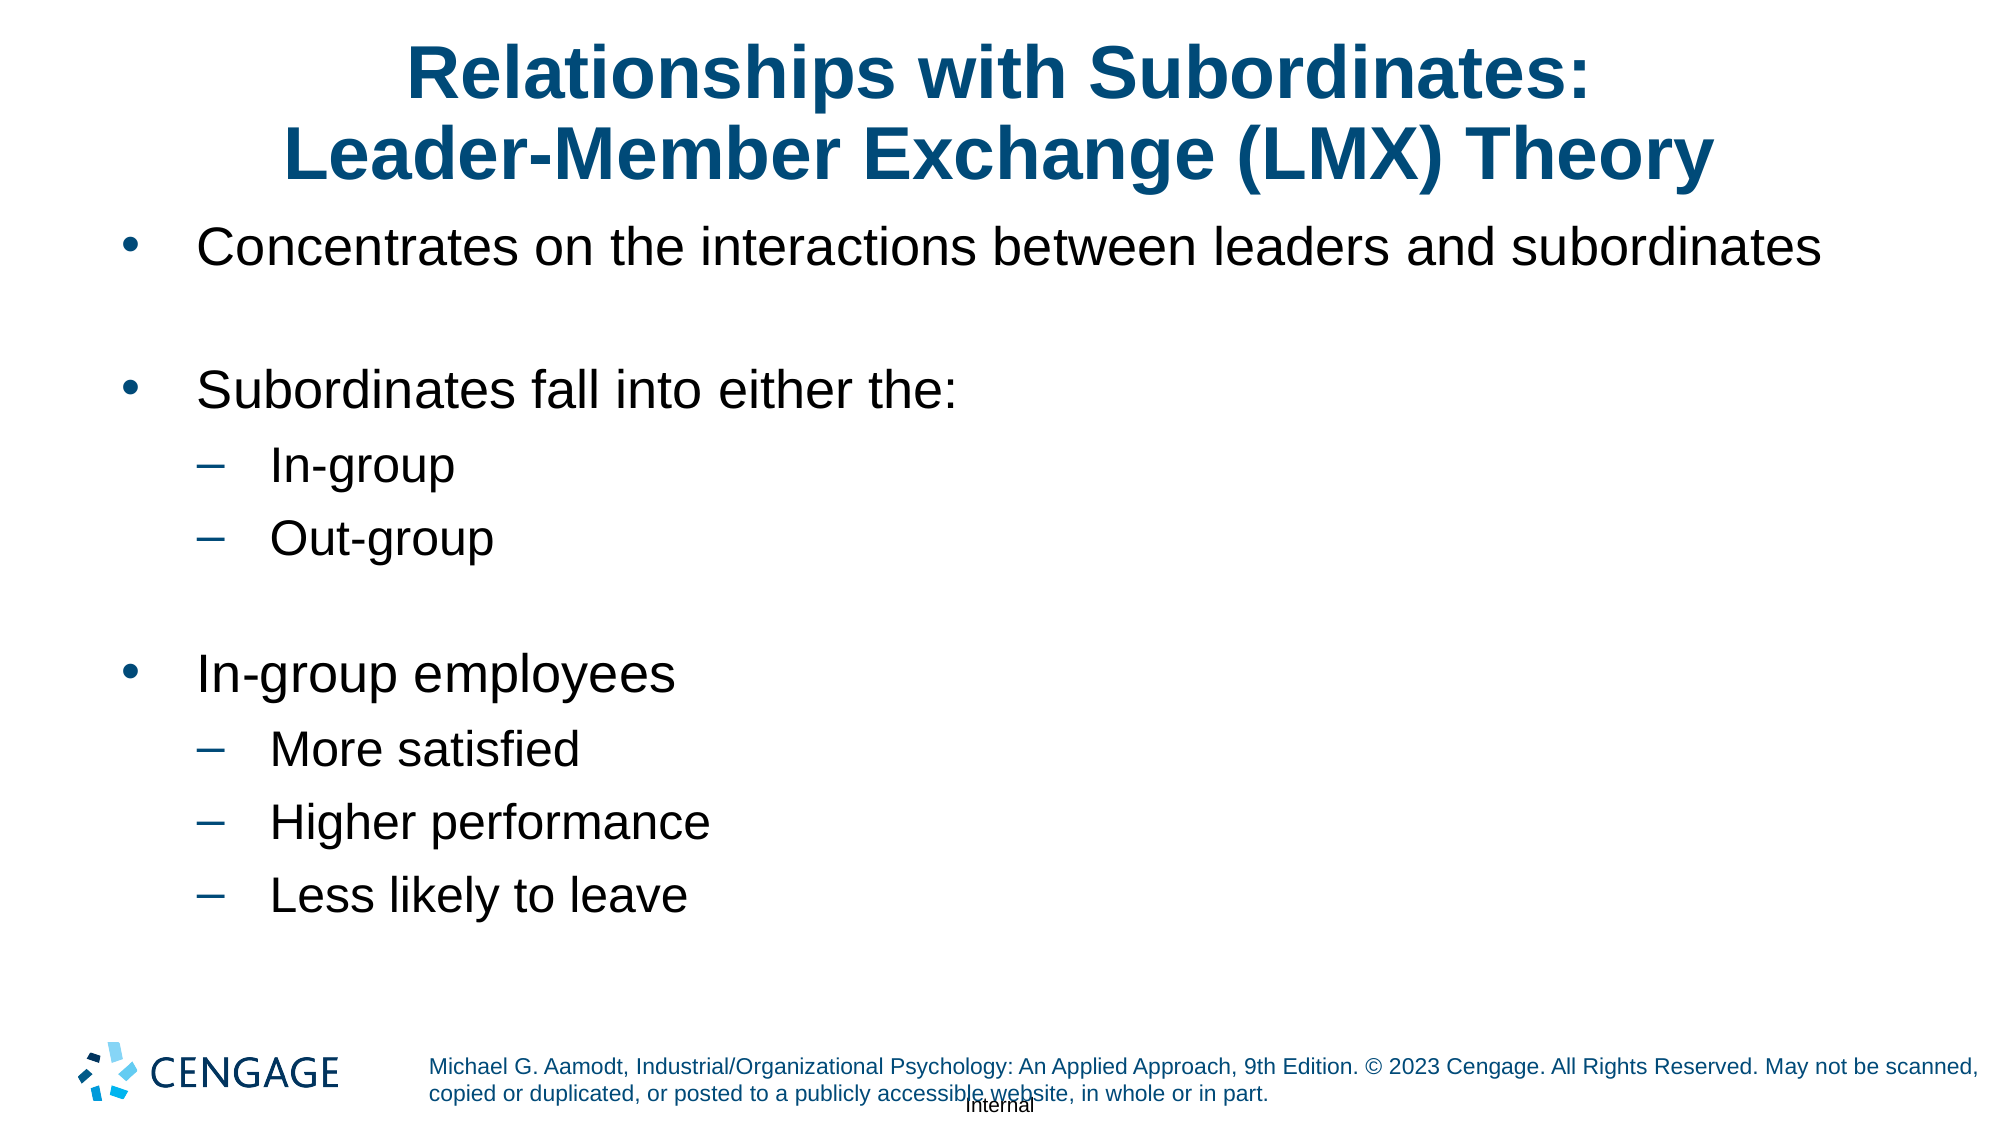

# Relationships with Subordinates: Leader-Member Exchange (LMX) Theory
Concentrates on the interactions between leaders and subordinates
Subordinates fall into either the:
In-group
Out-group
In-group employees
More satisfied
Higher performance
Less likely to leave